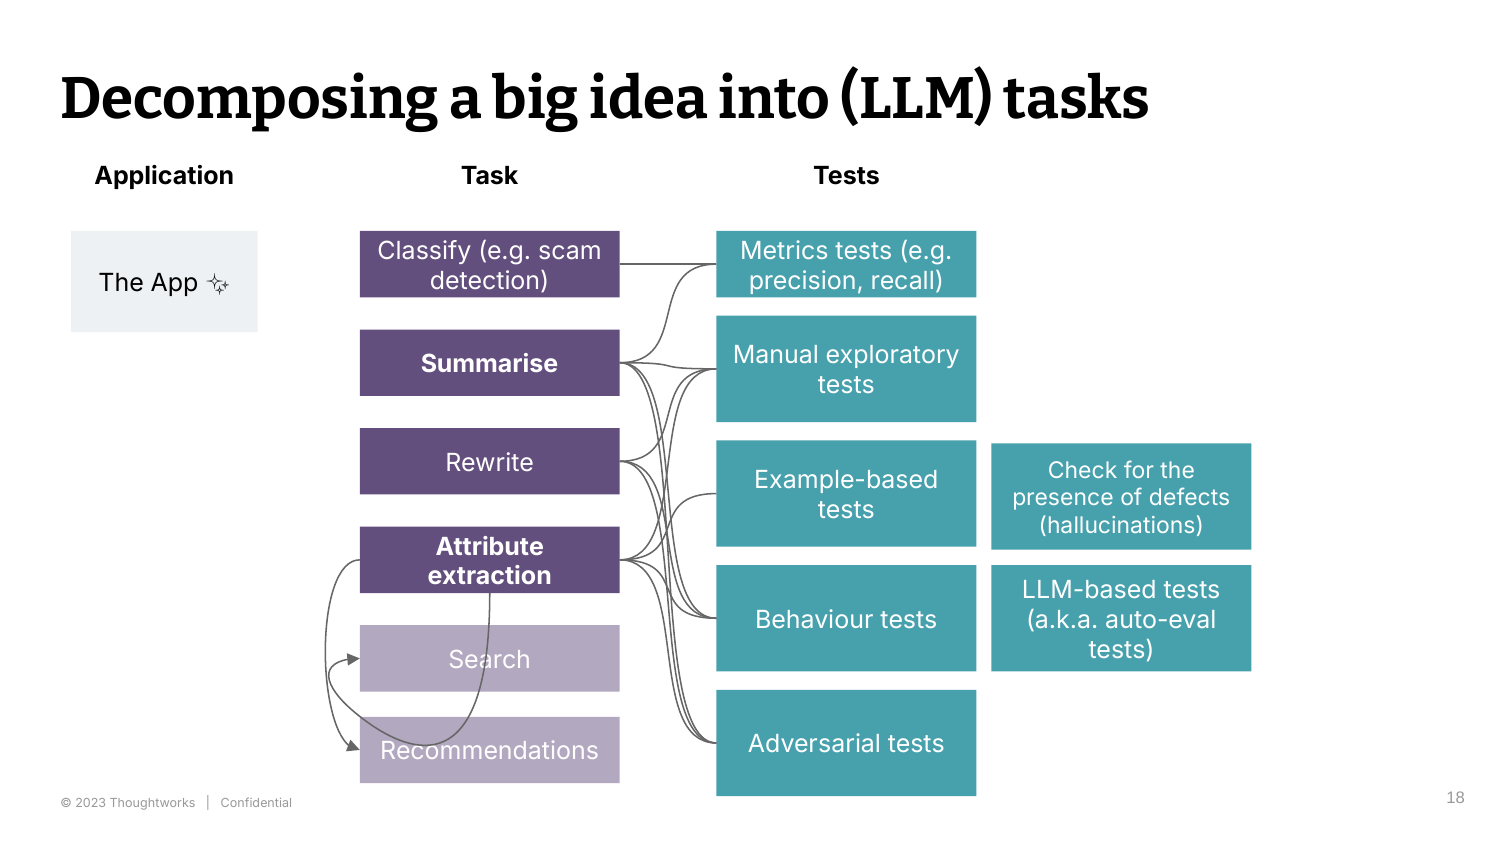

# Decomposing a big idea into (LLM) tasks
Application
Task
Tests
The App ✨
Classify (e.g. scam detection)
Metrics tests (e.g. precision, recall)
Manual exploratory tests
Summarise
Rewrite
Example-based tests
Check for the presence of defects (hallucinations)
Attribute extraction
LLM-based tests (a.k.a. auto-eval tests)
Behaviour tests
Search
Adversarial tests
Recommendations
18